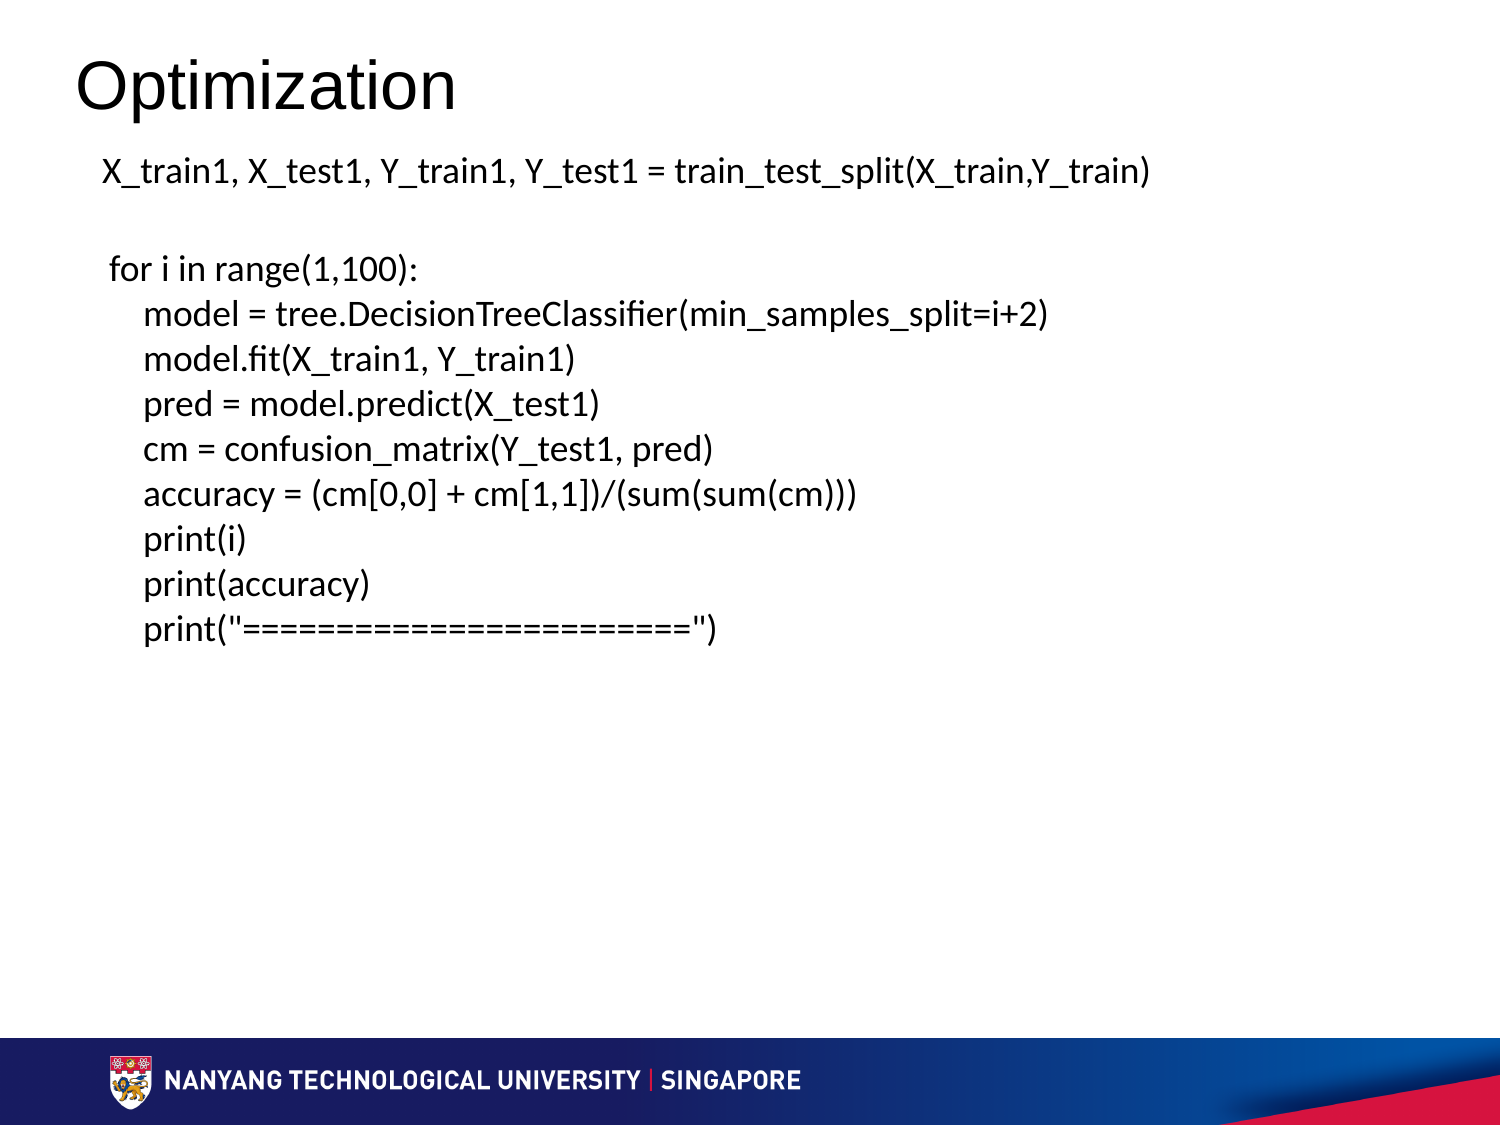

Optimization
X_train1, X_test1, Y_train1, Y_test1 = train_test_split(X_train,Y_train)
for i in range(1,100):
    model = tree.DecisionTreeClassifier(min_samples_split=i+2)
    model.fit(X_train1, Y_train1)
    pred = model.predict(X_test1)
    cm = confusion_matrix(Y_test1, pred)
    accuracy = (cm[0,0] + cm[1,1])/(sum(sum(cm)))
    print(i)
    print(accuracy)
    print("========================")